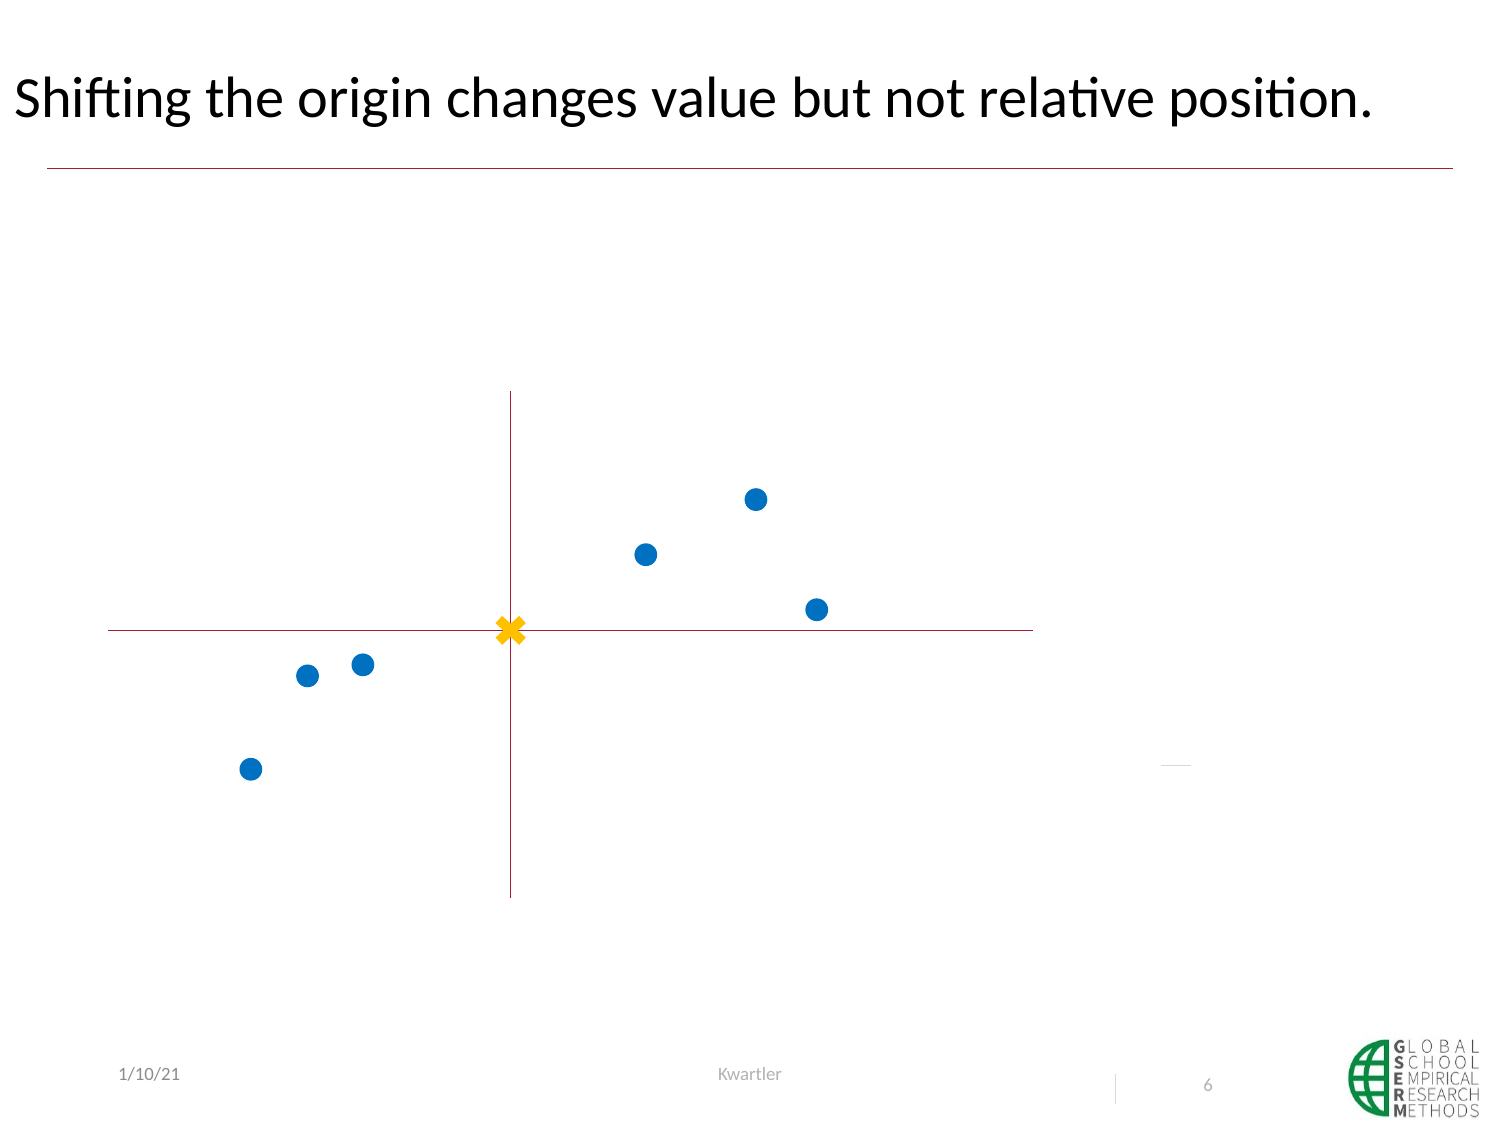

# Shifting the origin changes value but not relative position.

1/10/21
Kwartler
6